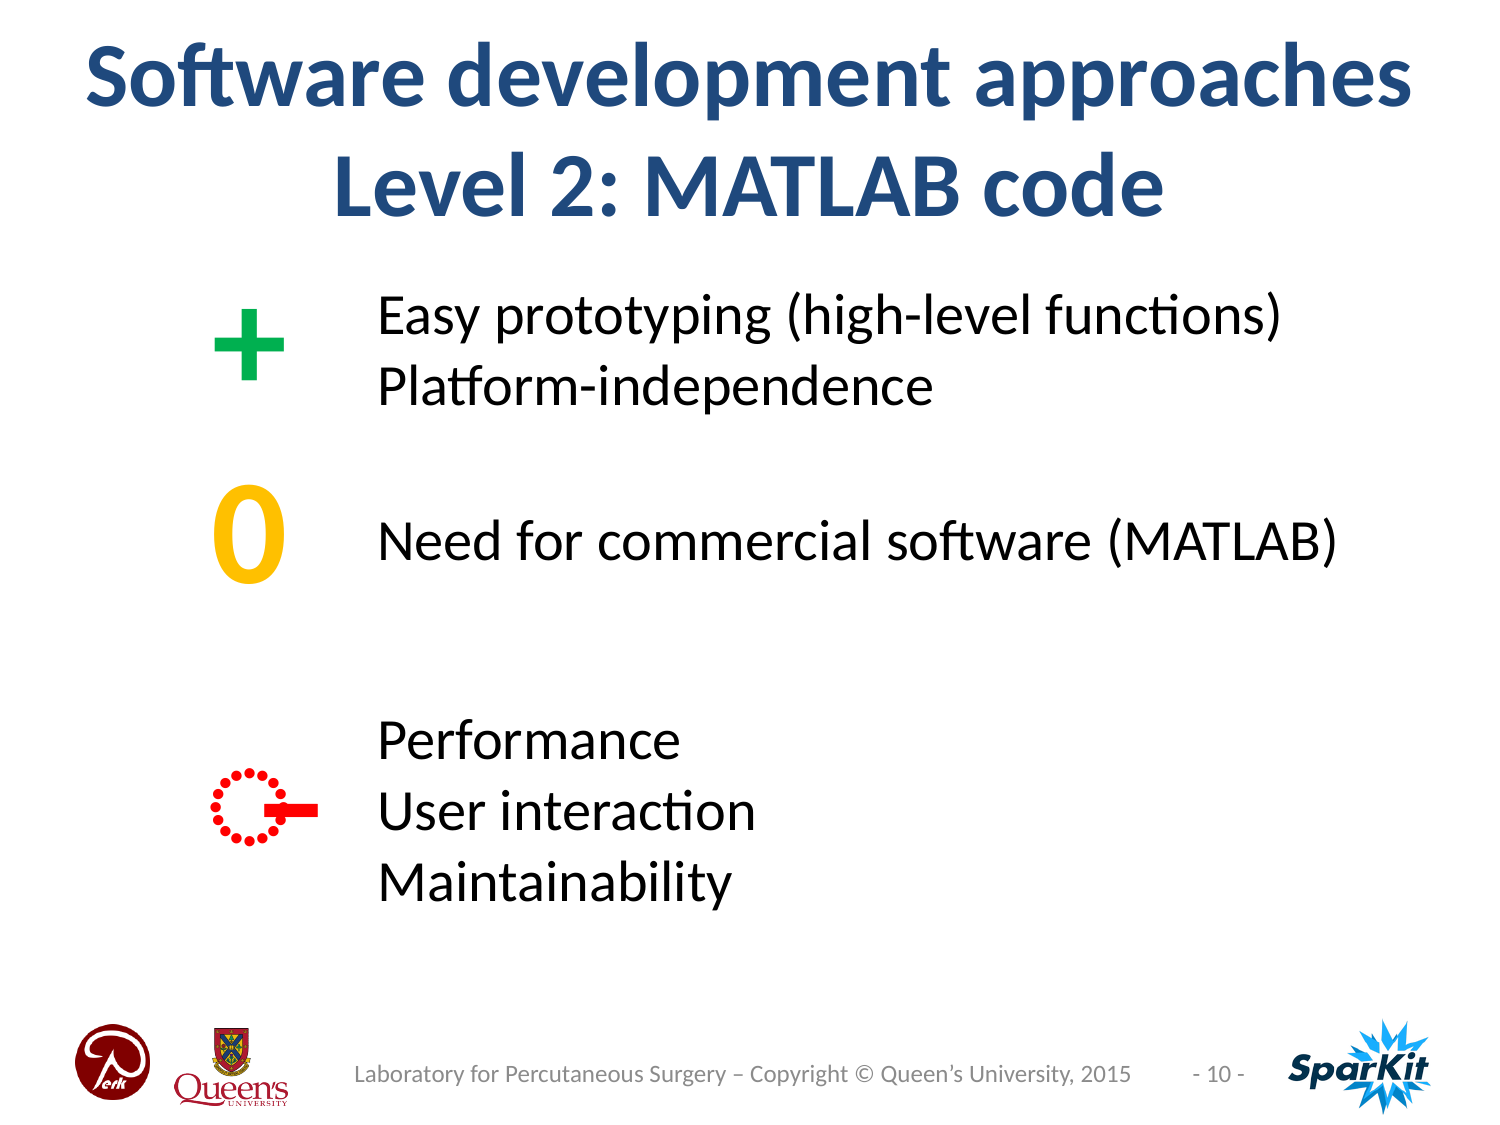

Software development approaches
Level 2: MATLAB code
| + | Easy prototyping (high-level functions) Platform-independence |
| --- | --- |
| 0 | Need for commercial software (MATLAB) |
| ̶̶ | Performance User interaction Maintainability |
Laboratory for Percutaneous Surgery – Copyright © Queen’s University, 2015
- 10 -